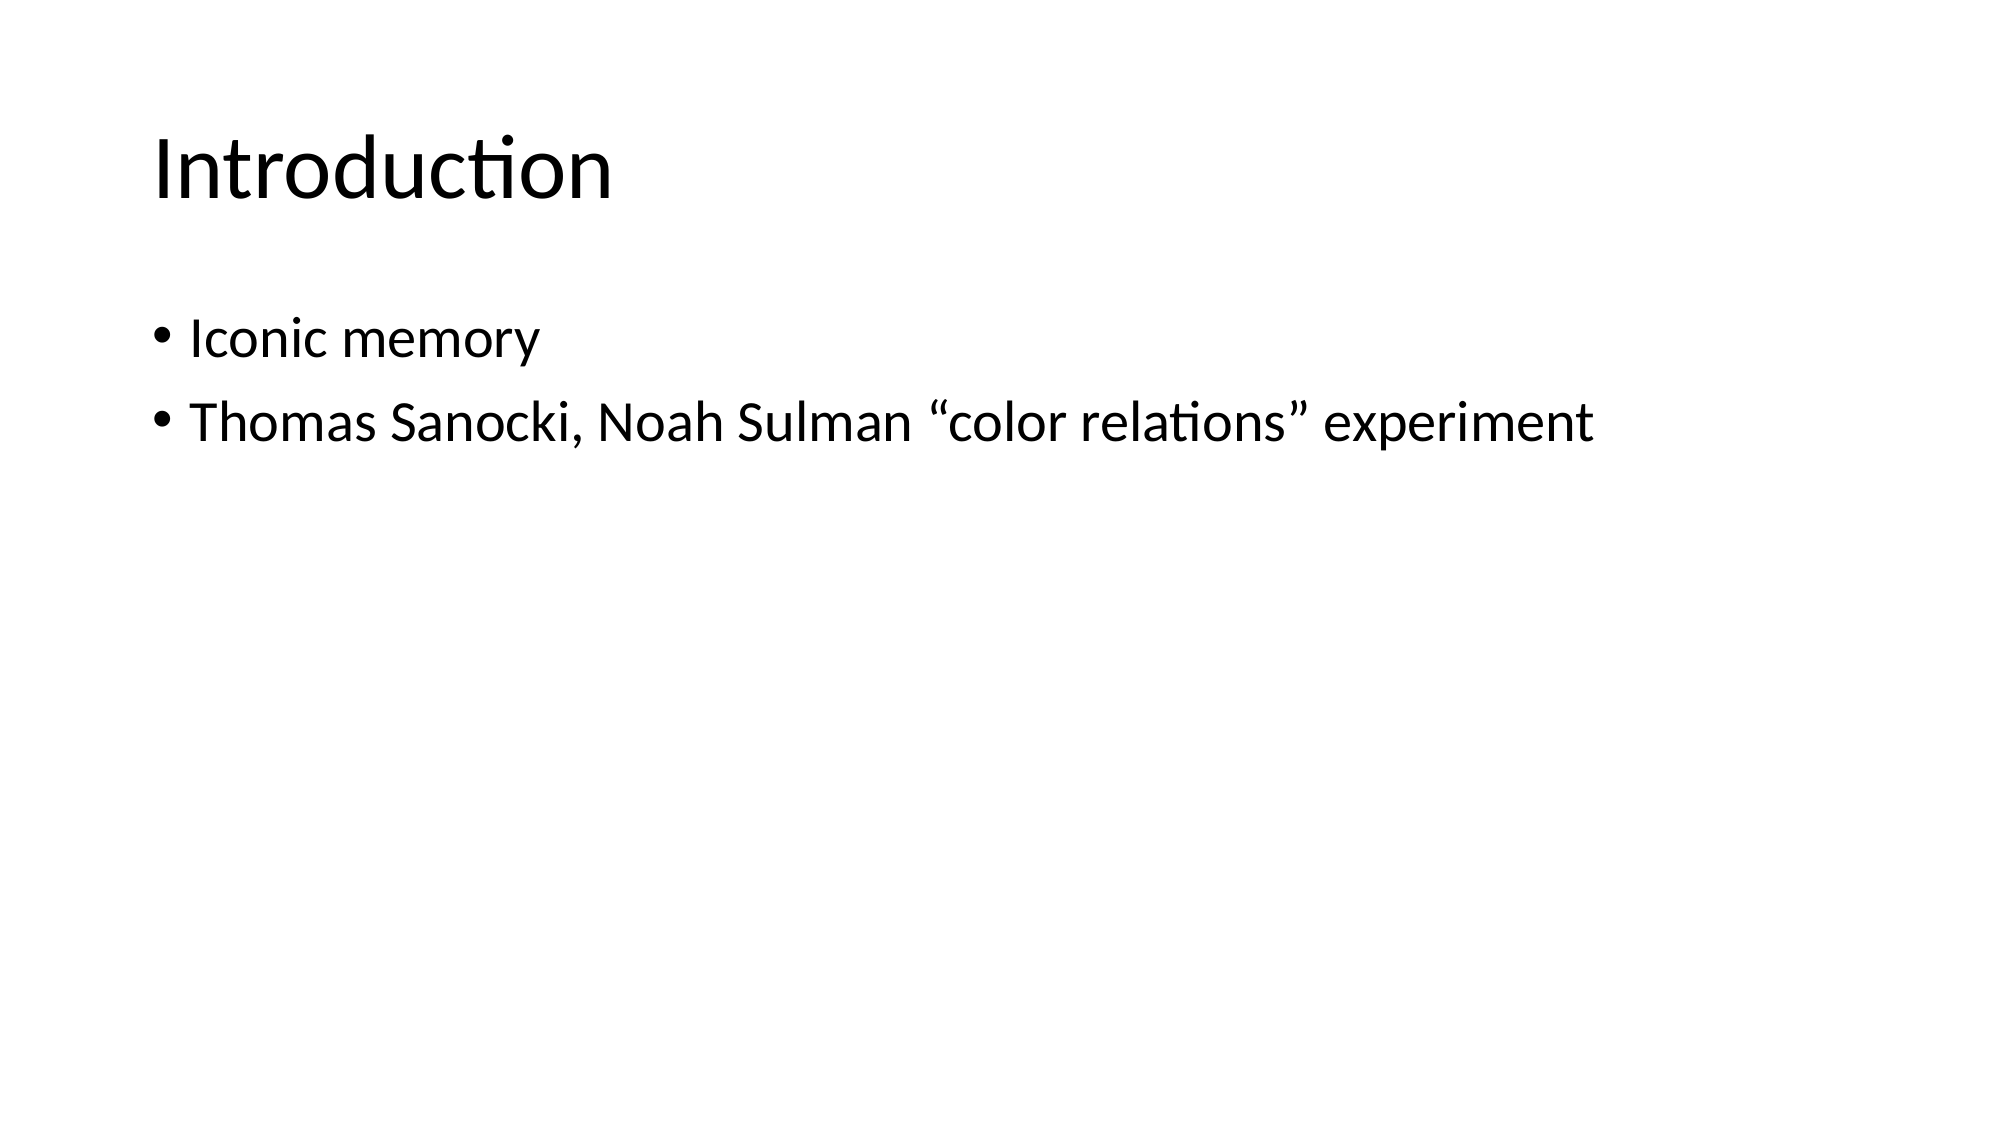

# Introduction
Iconic memory
Thomas Sanocki, Noah Sulman “color relations” experiment